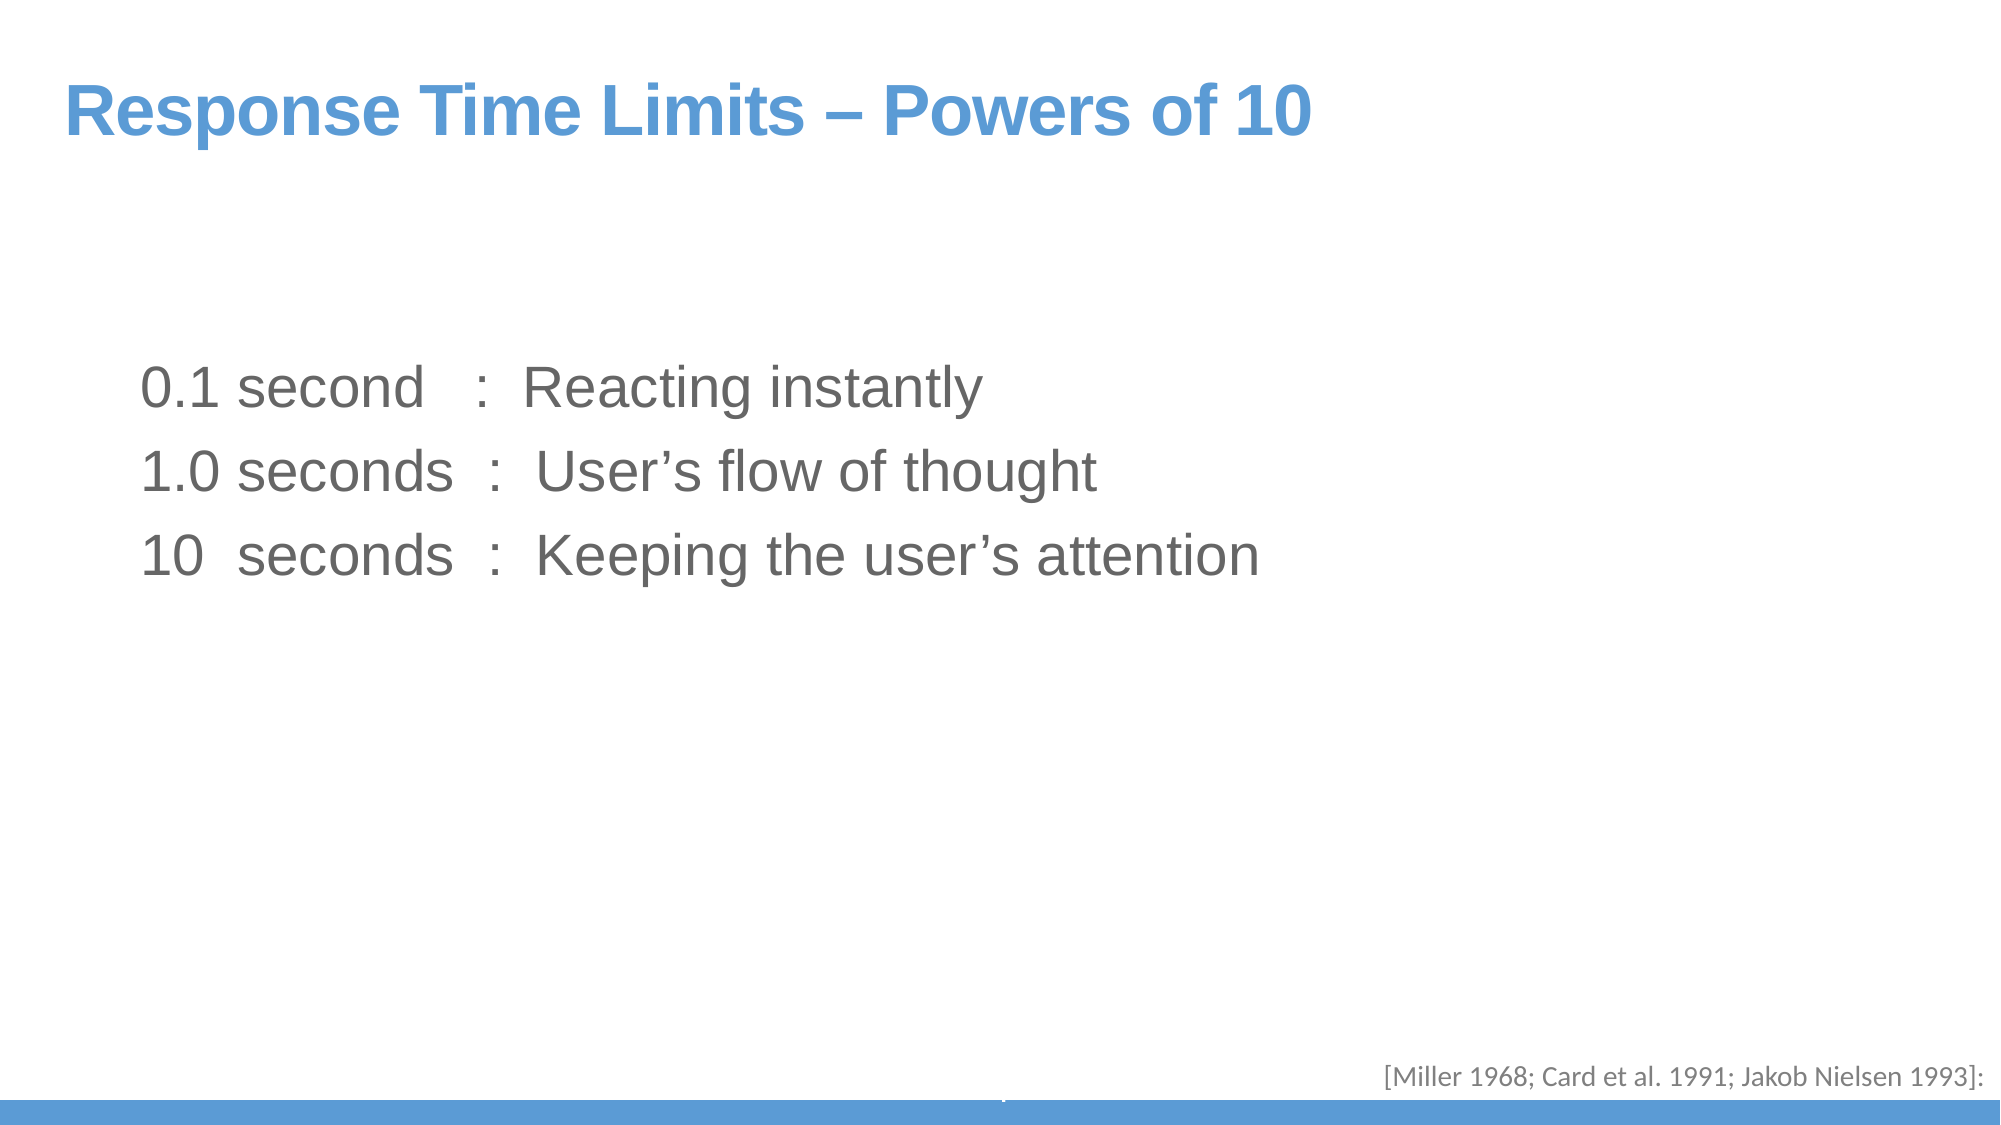

Response Time Limits – Powers of 10
0.1 second   :  Reacting instantly
1.0 seconds  :  User’s flow of thought
10  seconds  :  Keeping the user’s attention
[Miller 1968; Card et al. 1991; Jakob Nielsen 1993]:
i